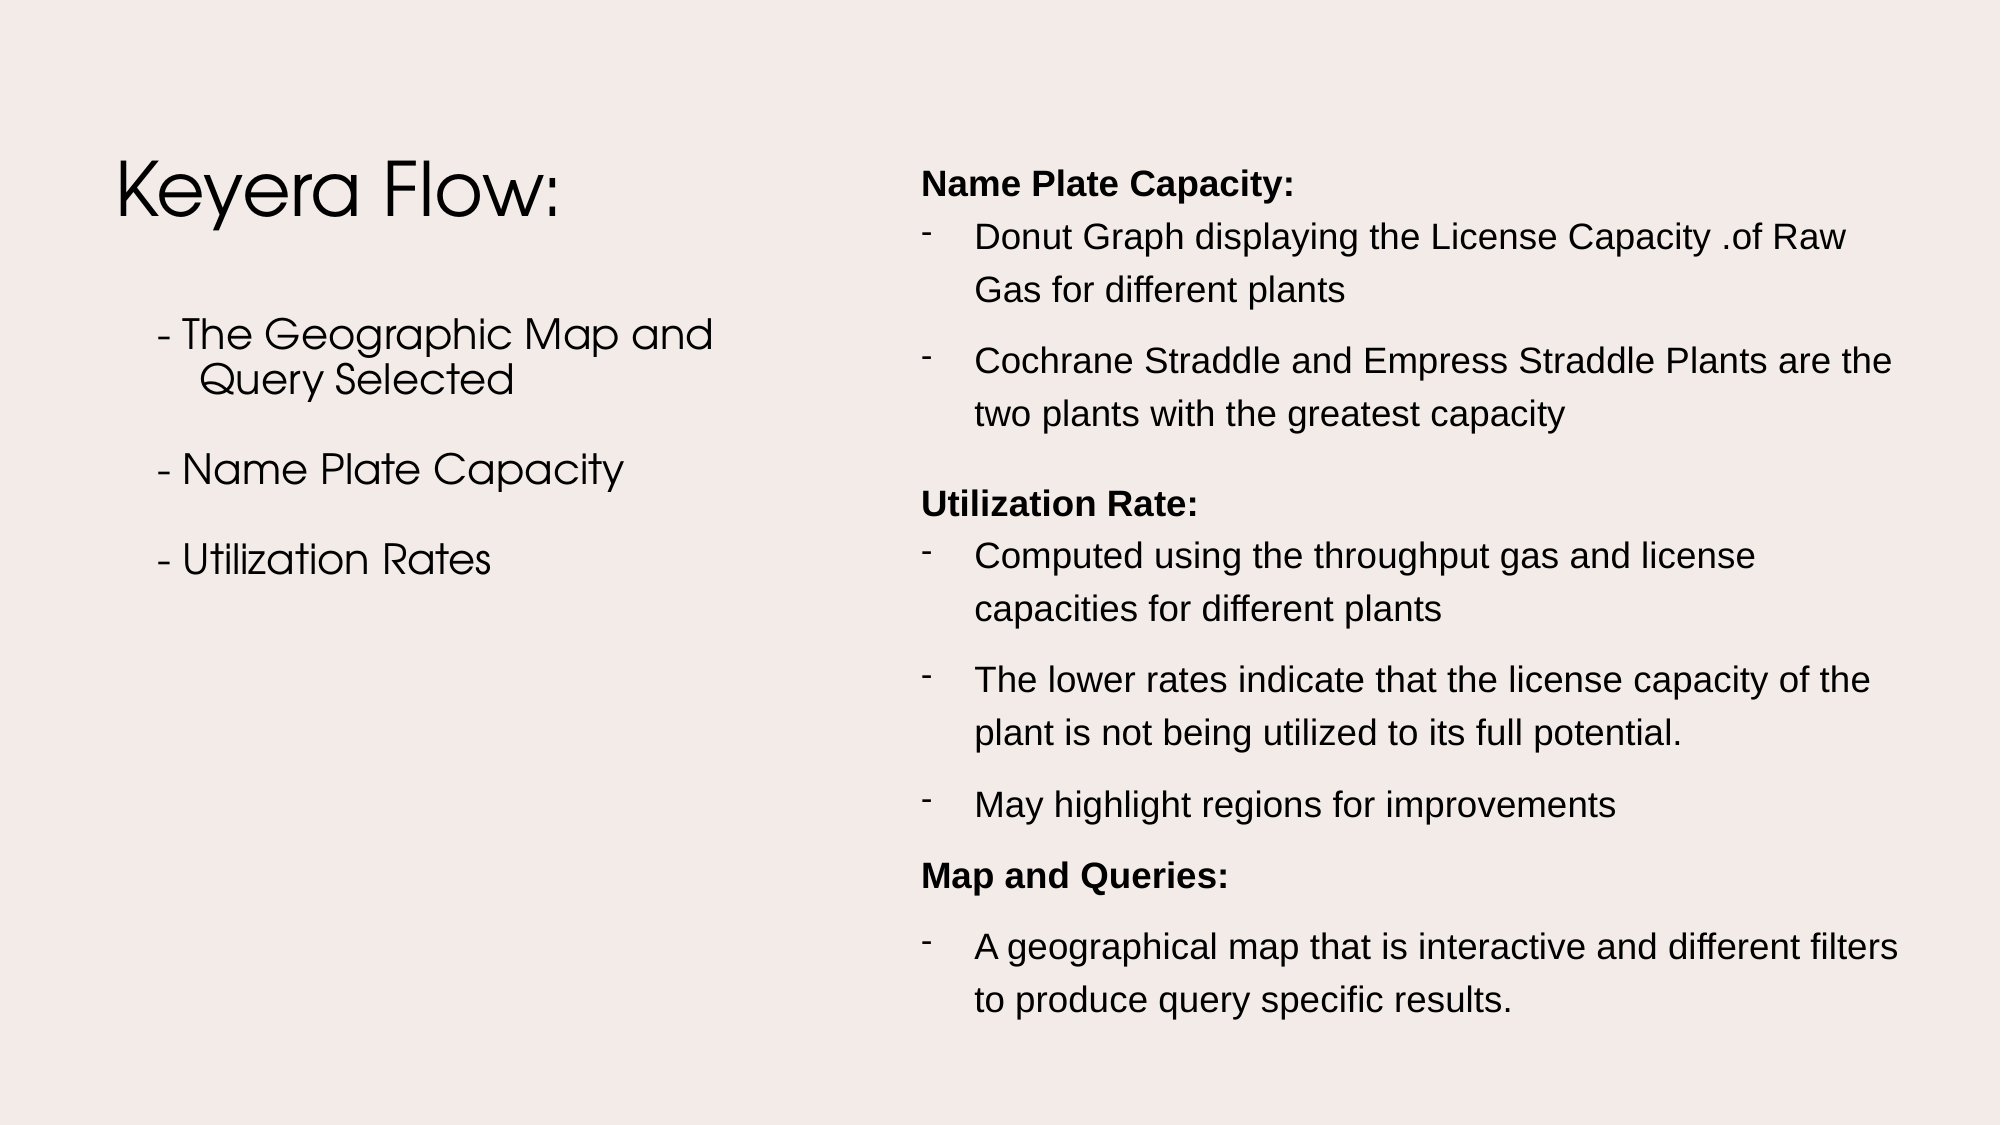

# Keyera Flow:  - The Geographic Map and   Query Selected  - Name Plate Capacity  - Utilization Rates
Name Plate Capacity:
Donut Graph displaying the License Capacity .of Raw Gas for different plants
Cochrane Straddle and Empress Straddle Plants are the two plants with the greatest capacity
Utilization Rate:
Computed using the throughput gas and license capacities for different plants
The lower rates indicate that the license capacity of the plant is not being utilized to its full potential.
May highlight regions for improvements
Map and Queries:
A geographical map that is interactive and different filters to produce query specific results.